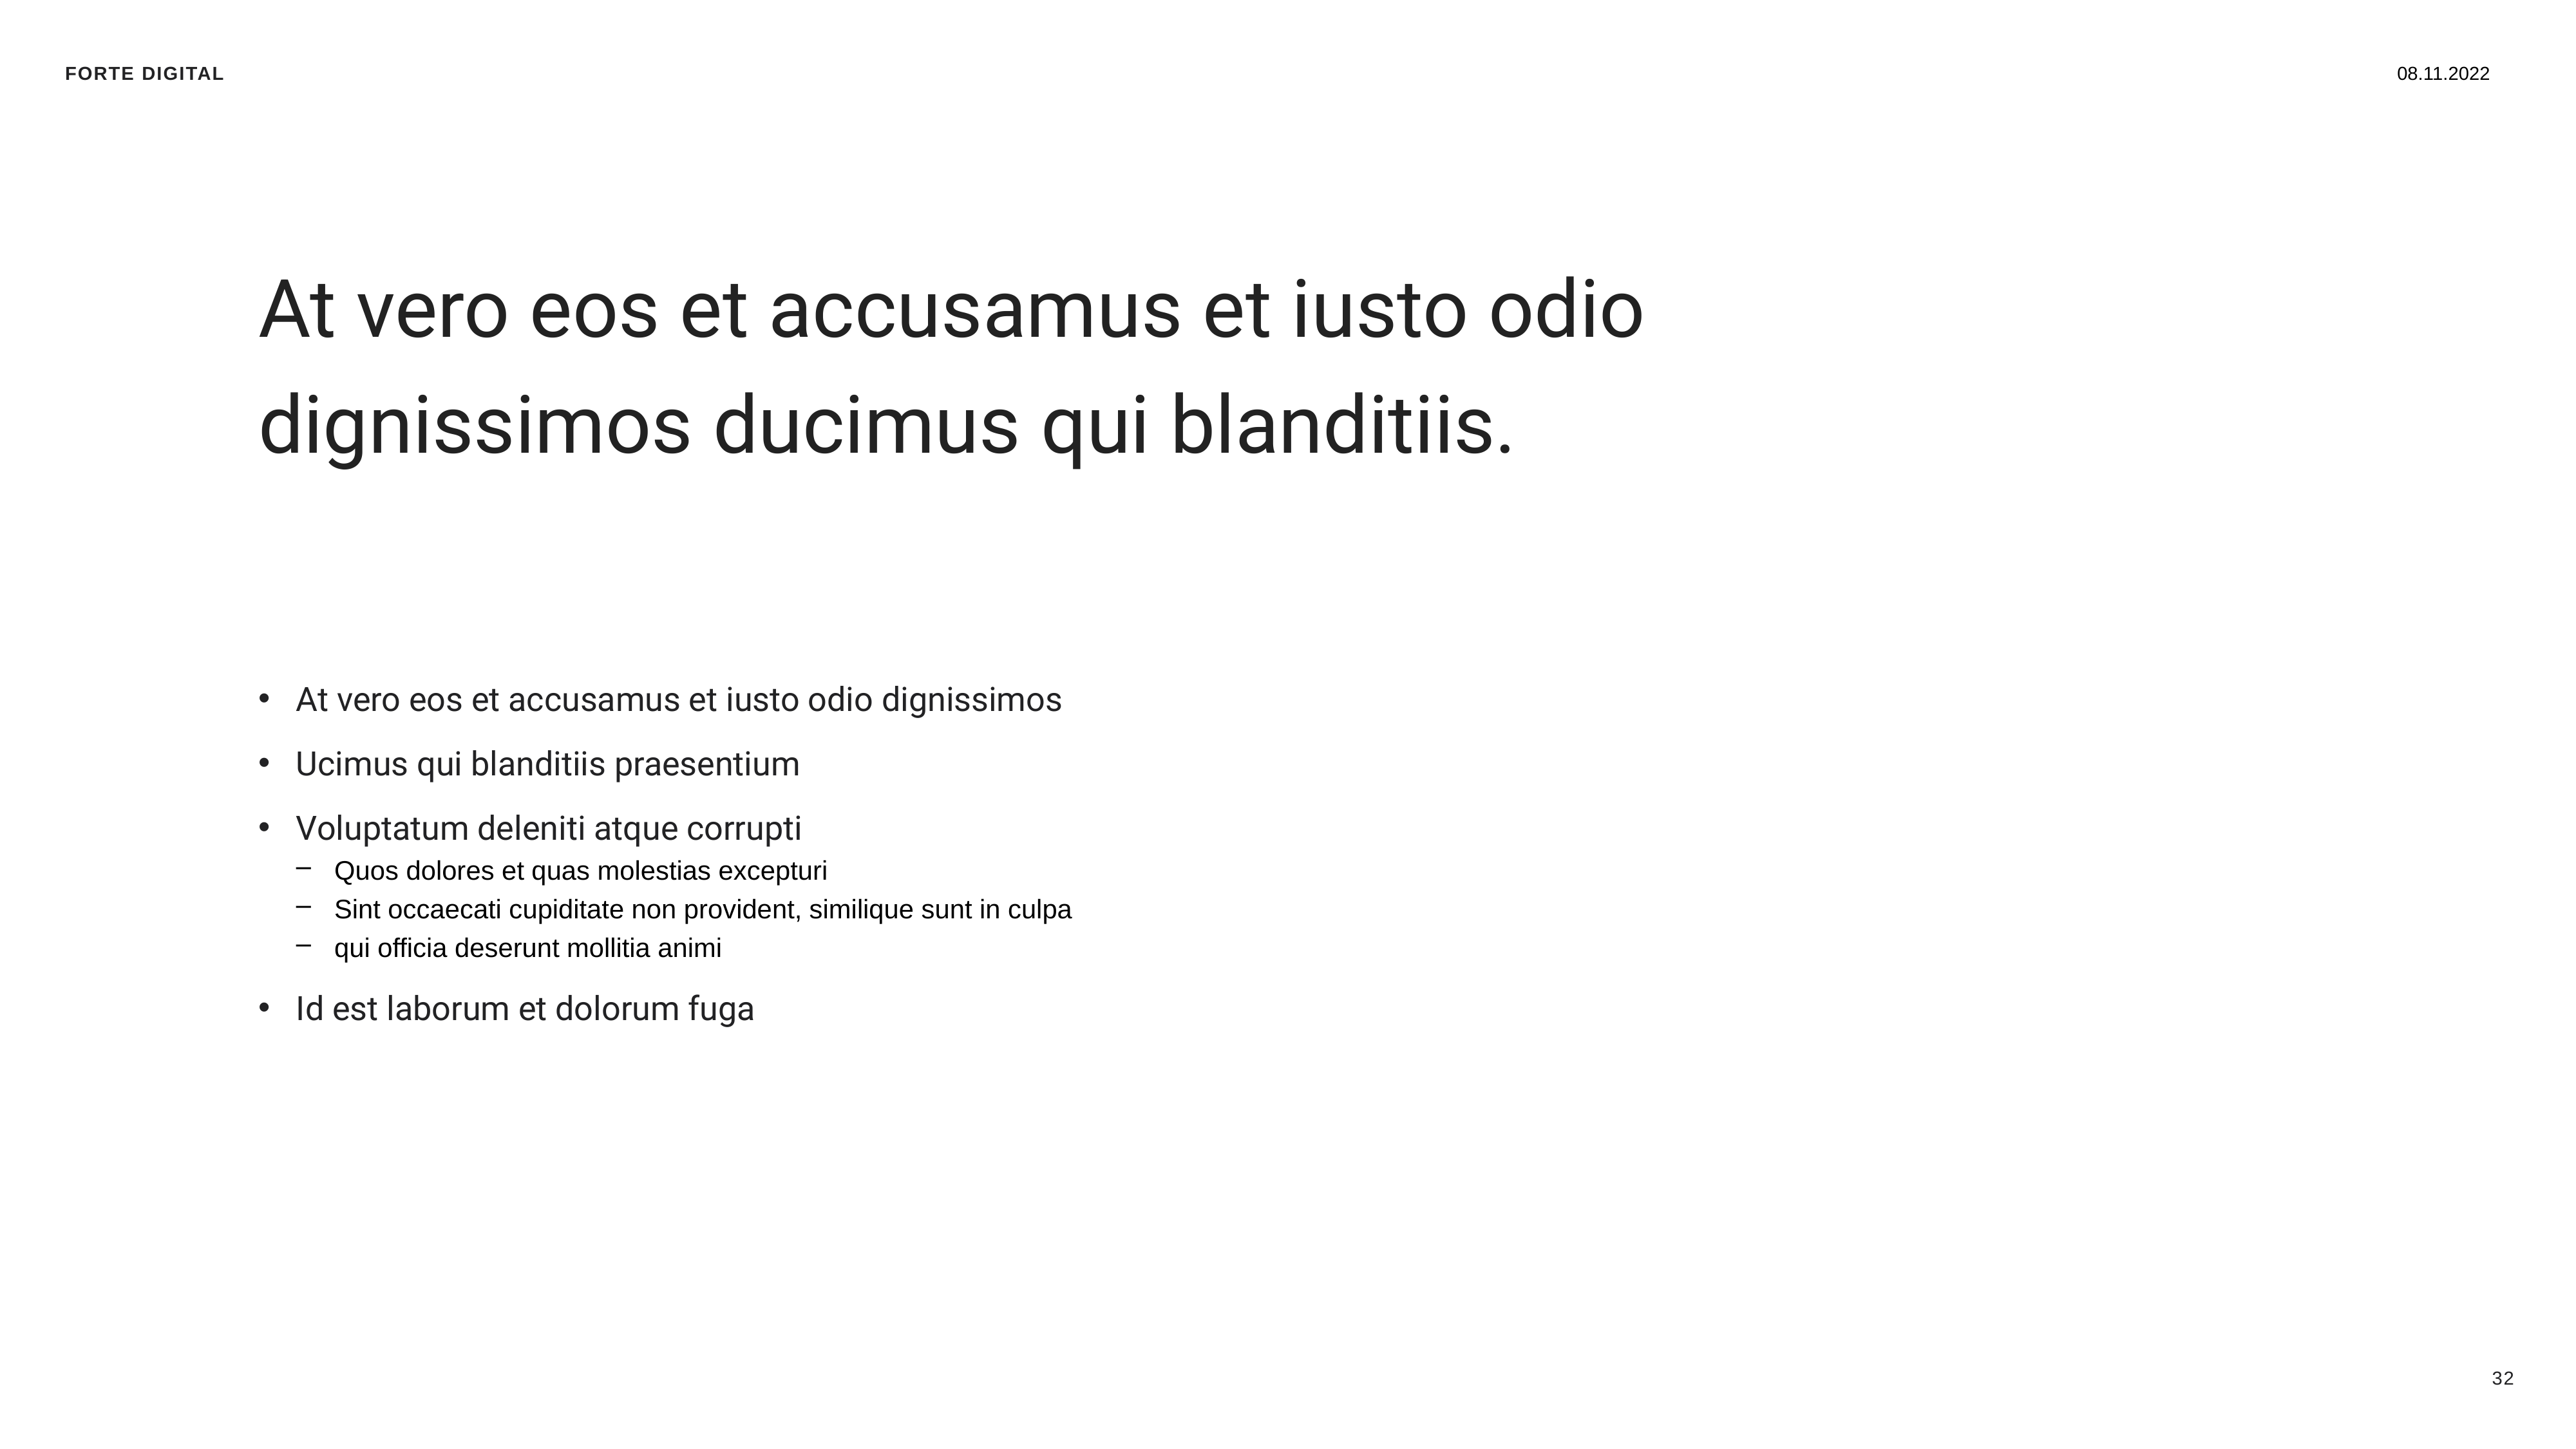

08.11.2022
At vero eos et accusamus et iusto odio dignissimos ducimus qui blanditiis.

At vero eos et accusamus et iusto odio dignissimos
Ucimus qui blanditiis praesentium
Voluptatum deleniti atque corrupti
Quos dolores et quas molestias excepturi
Sint occaecati cupiditate non provident, similique sunt in culpa
qui officia deserunt mollitia animi
Id est laborum et dolorum fuga

32